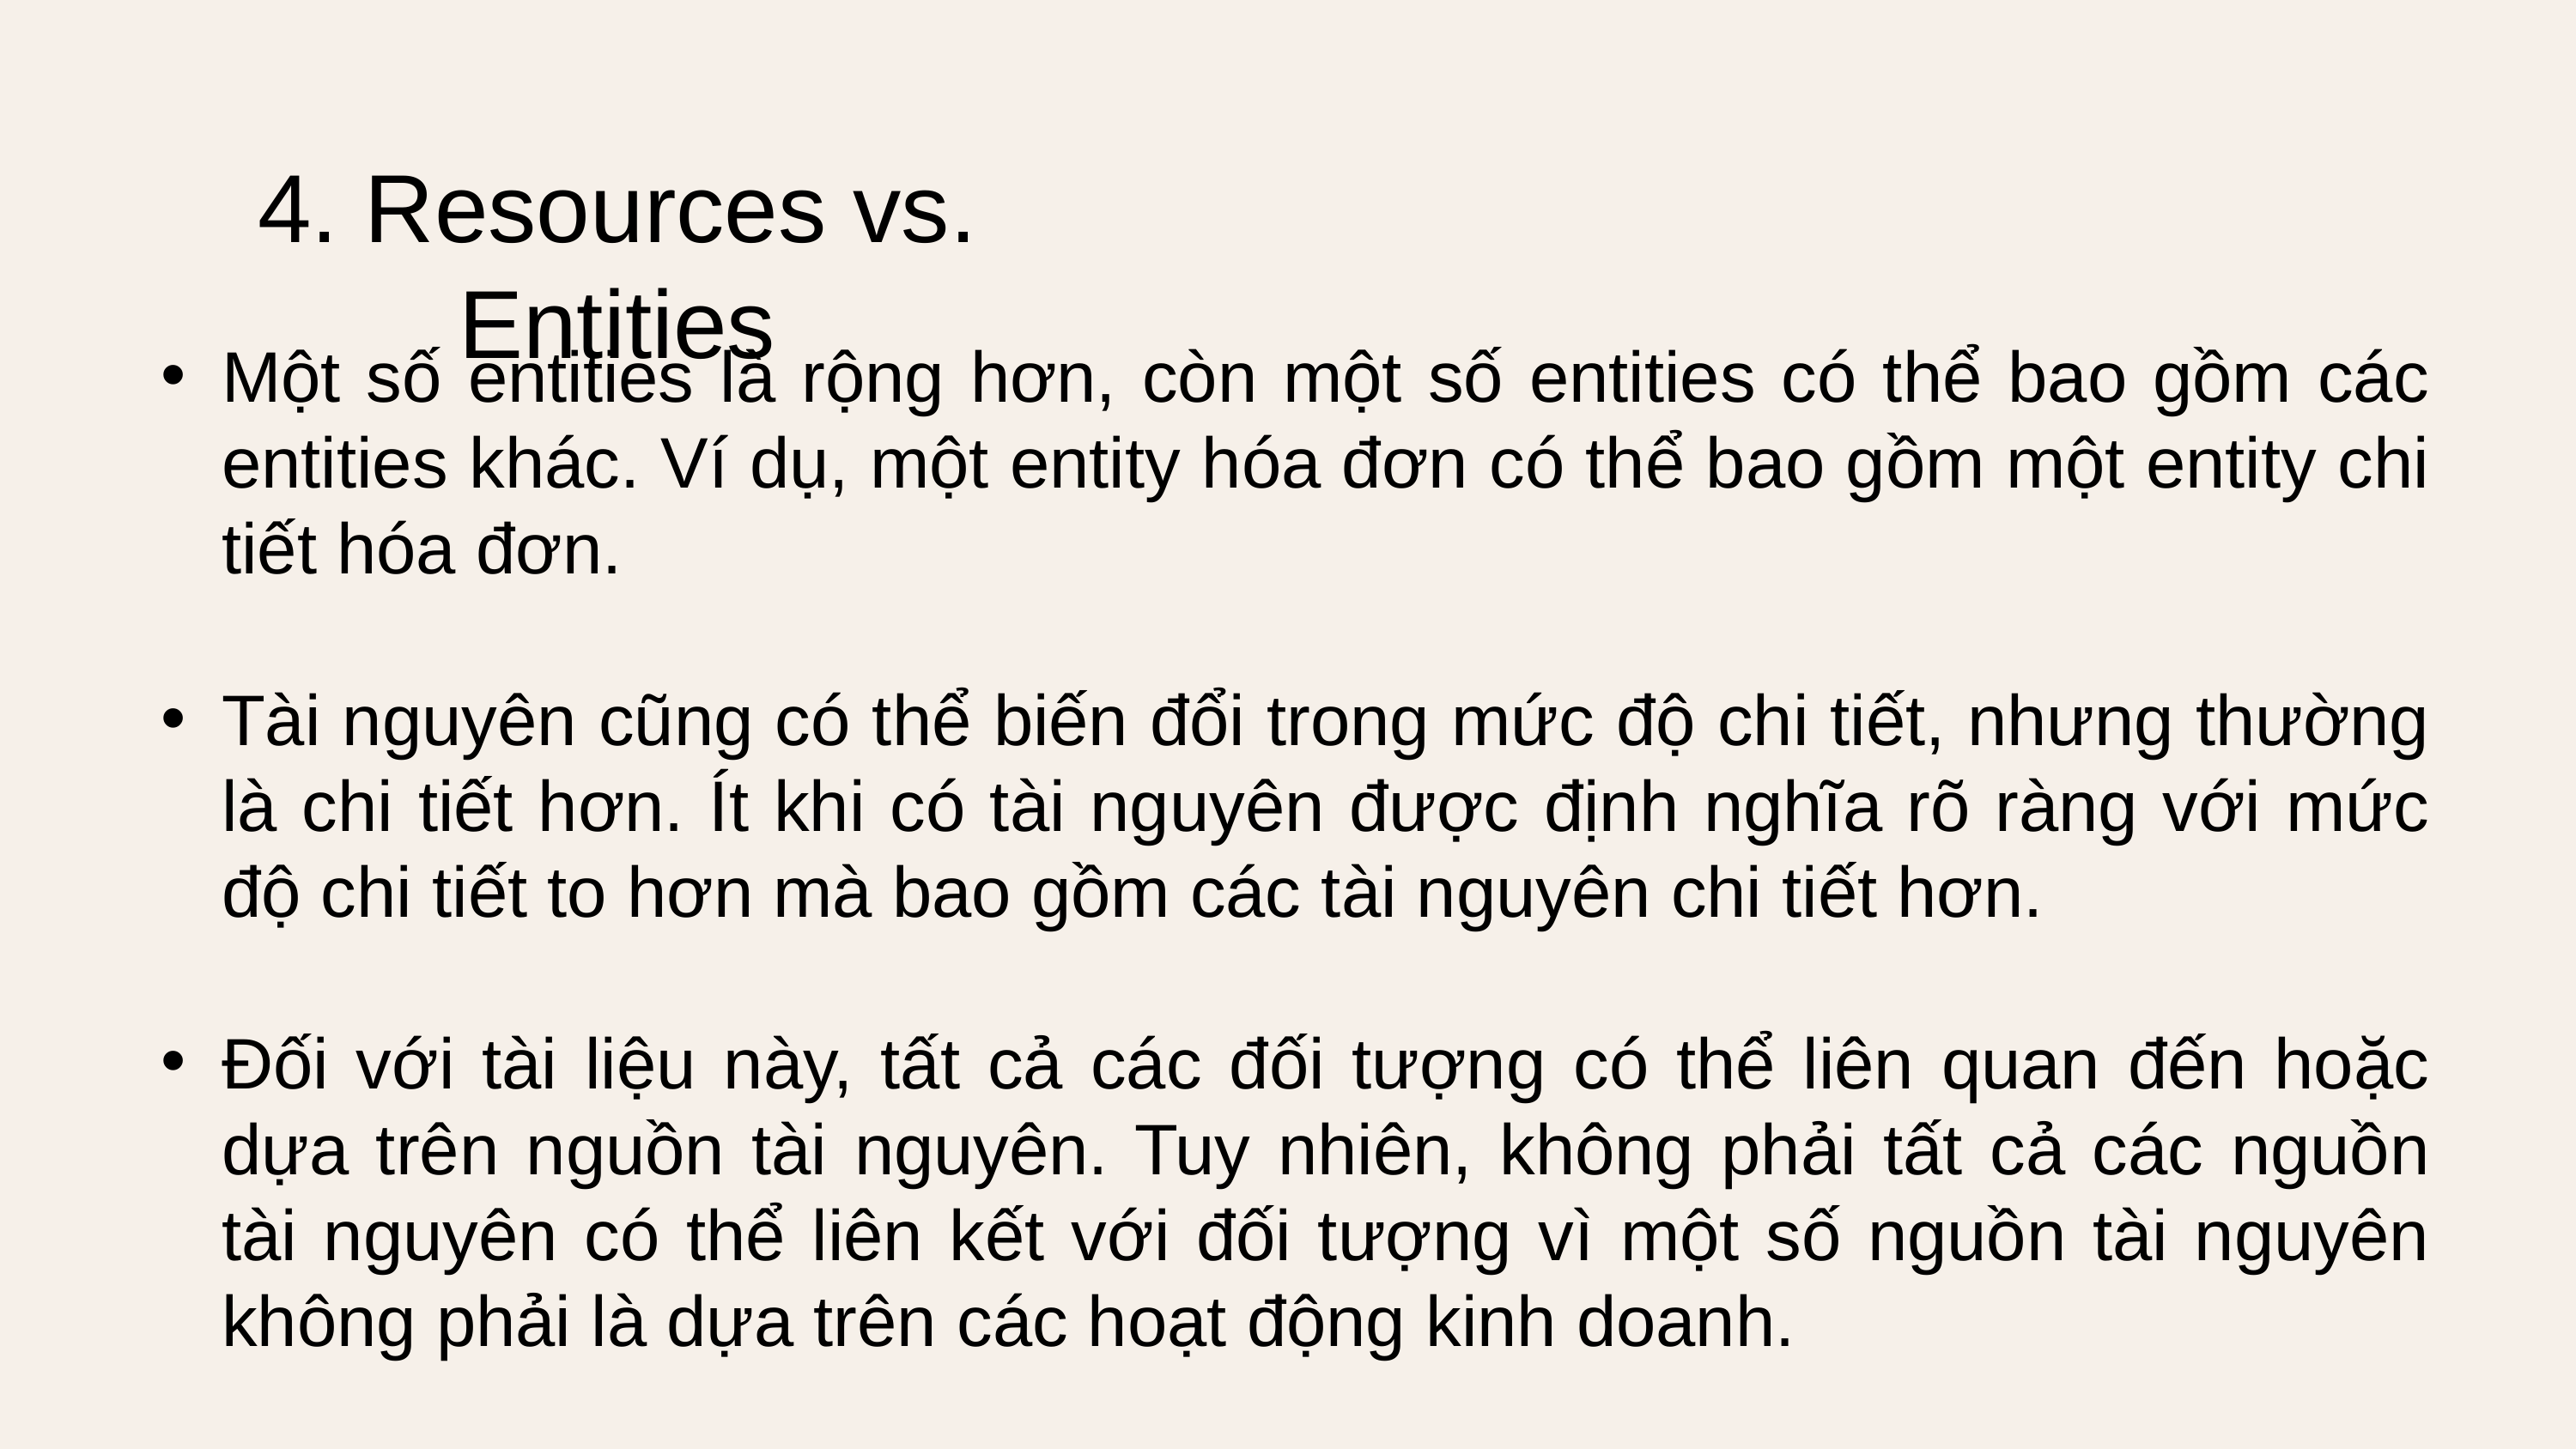

4. Resources vs. Entities
Một số entities là rộng hơn, còn một số entities có thể bao gồm các entities khác. Ví dụ, một entity hóa đơn có thể bao gồm một entity chi tiết hóa đơn.

Tài nguyên cũng có thể biến đổi trong mức độ chi tiết, nhưng thường là chi tiết hơn. Ít khi có tài nguyên được định nghĩa rõ ràng với mức độ chi tiết to hơn mà bao gồm các tài nguyên chi tiết hơn.

Đối với tài liệu này, tất cả các đối tượng có thể liên quan đến hoặc dựa trên nguồn tài nguyên. Tuy nhiên, không phải tất cả các nguồn tài nguyên có thể liên kết với đối tượng vì một số nguồn tài nguyên không phải là dựa trên các hoạt động kinh doanh.